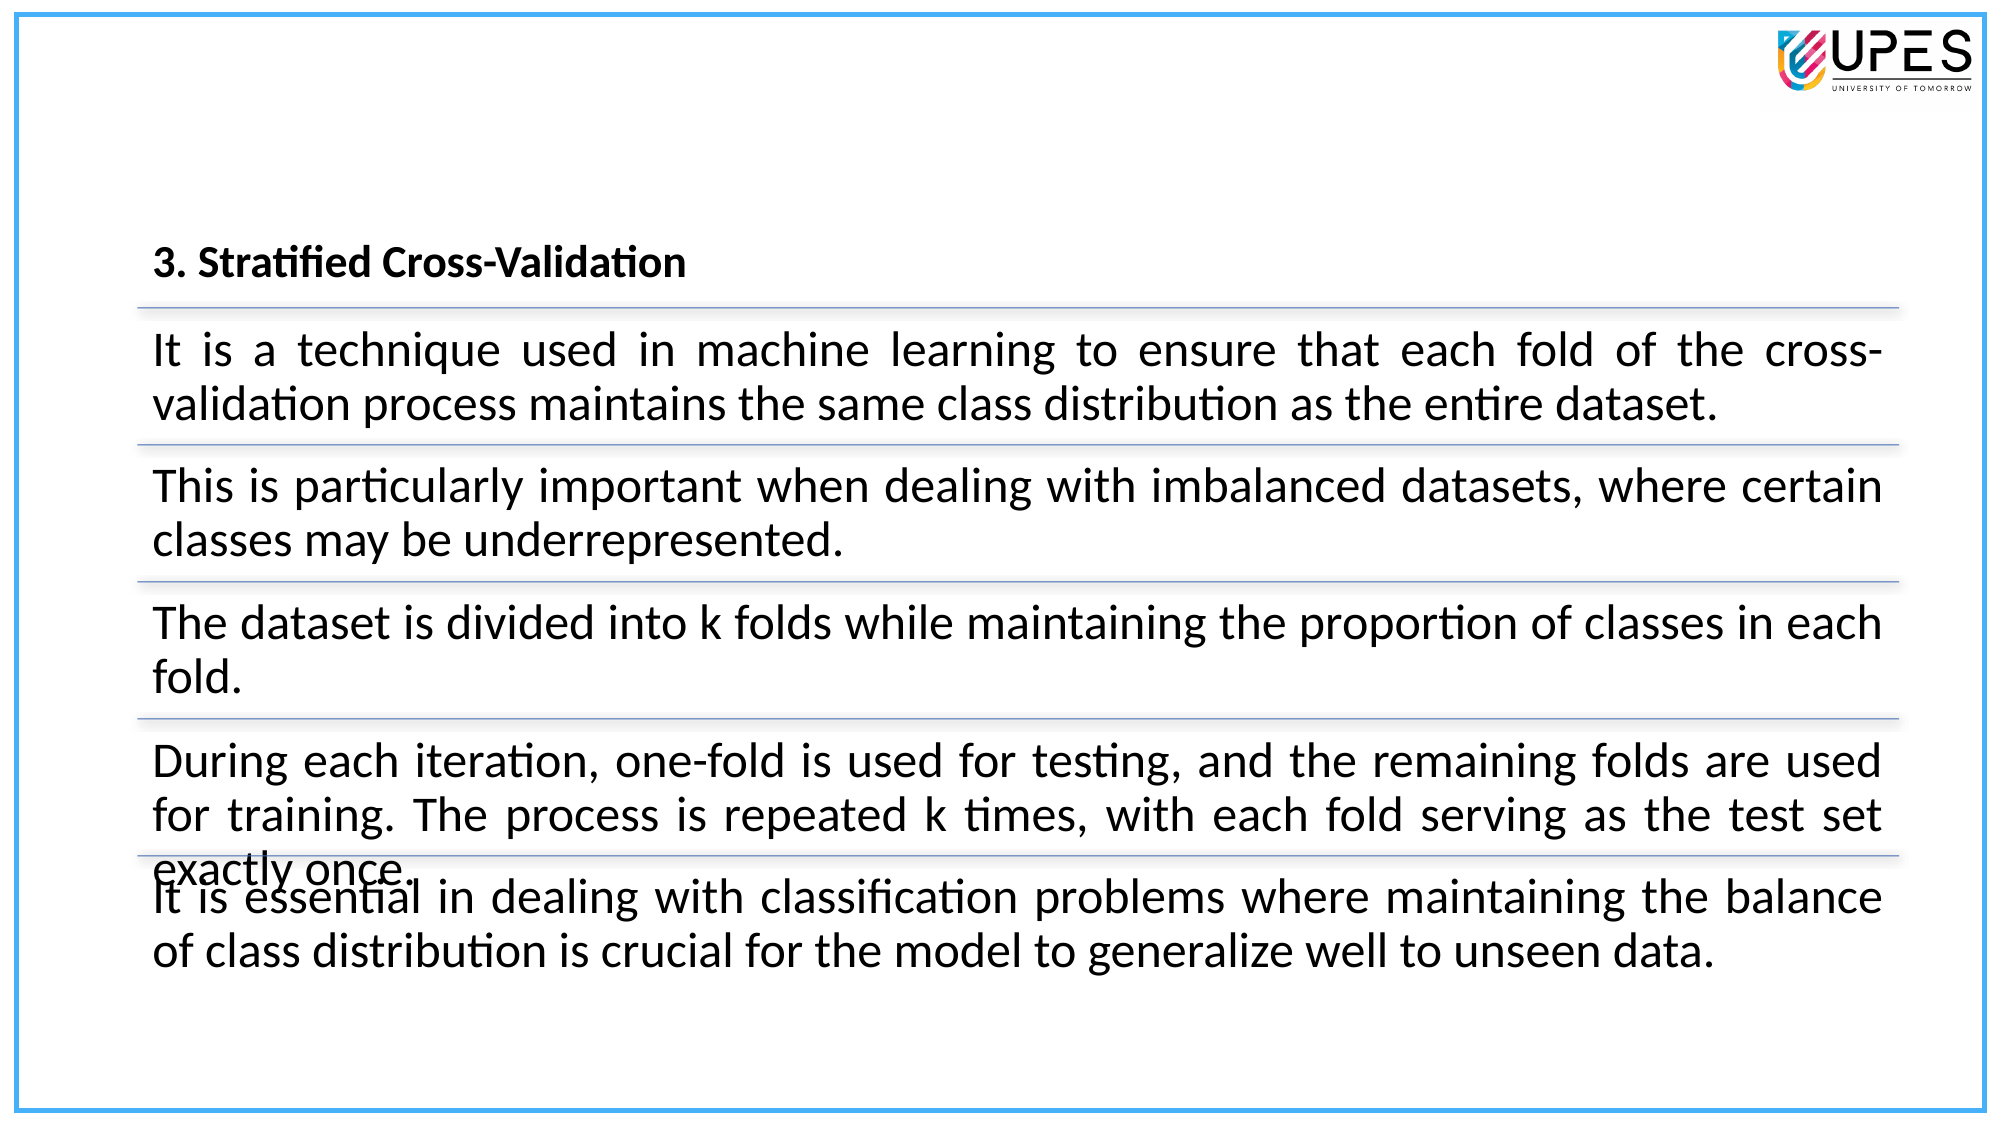

# Types of Cross-Validation
71
3. Stratified Cross-Validation

It is a technique used in machine learning to ensure that each fold of the cross-validation process maintains the same class distribution as the entire dataset.
This is particularly important when dealing with imbalanced datasets, where certain classes may be underrepresented.
The dataset is divided into k folds while maintaining the proportion of classes in each fold.
During each iteration, one-fold is used for testing, and the remaining folds are used for training. The process is repeated k times, with each fold serving as the test set exactly once.
It is essential in dealing with classification problems where maintaining the balance of class distribution is crucial for the model to generalize well to unseen data.